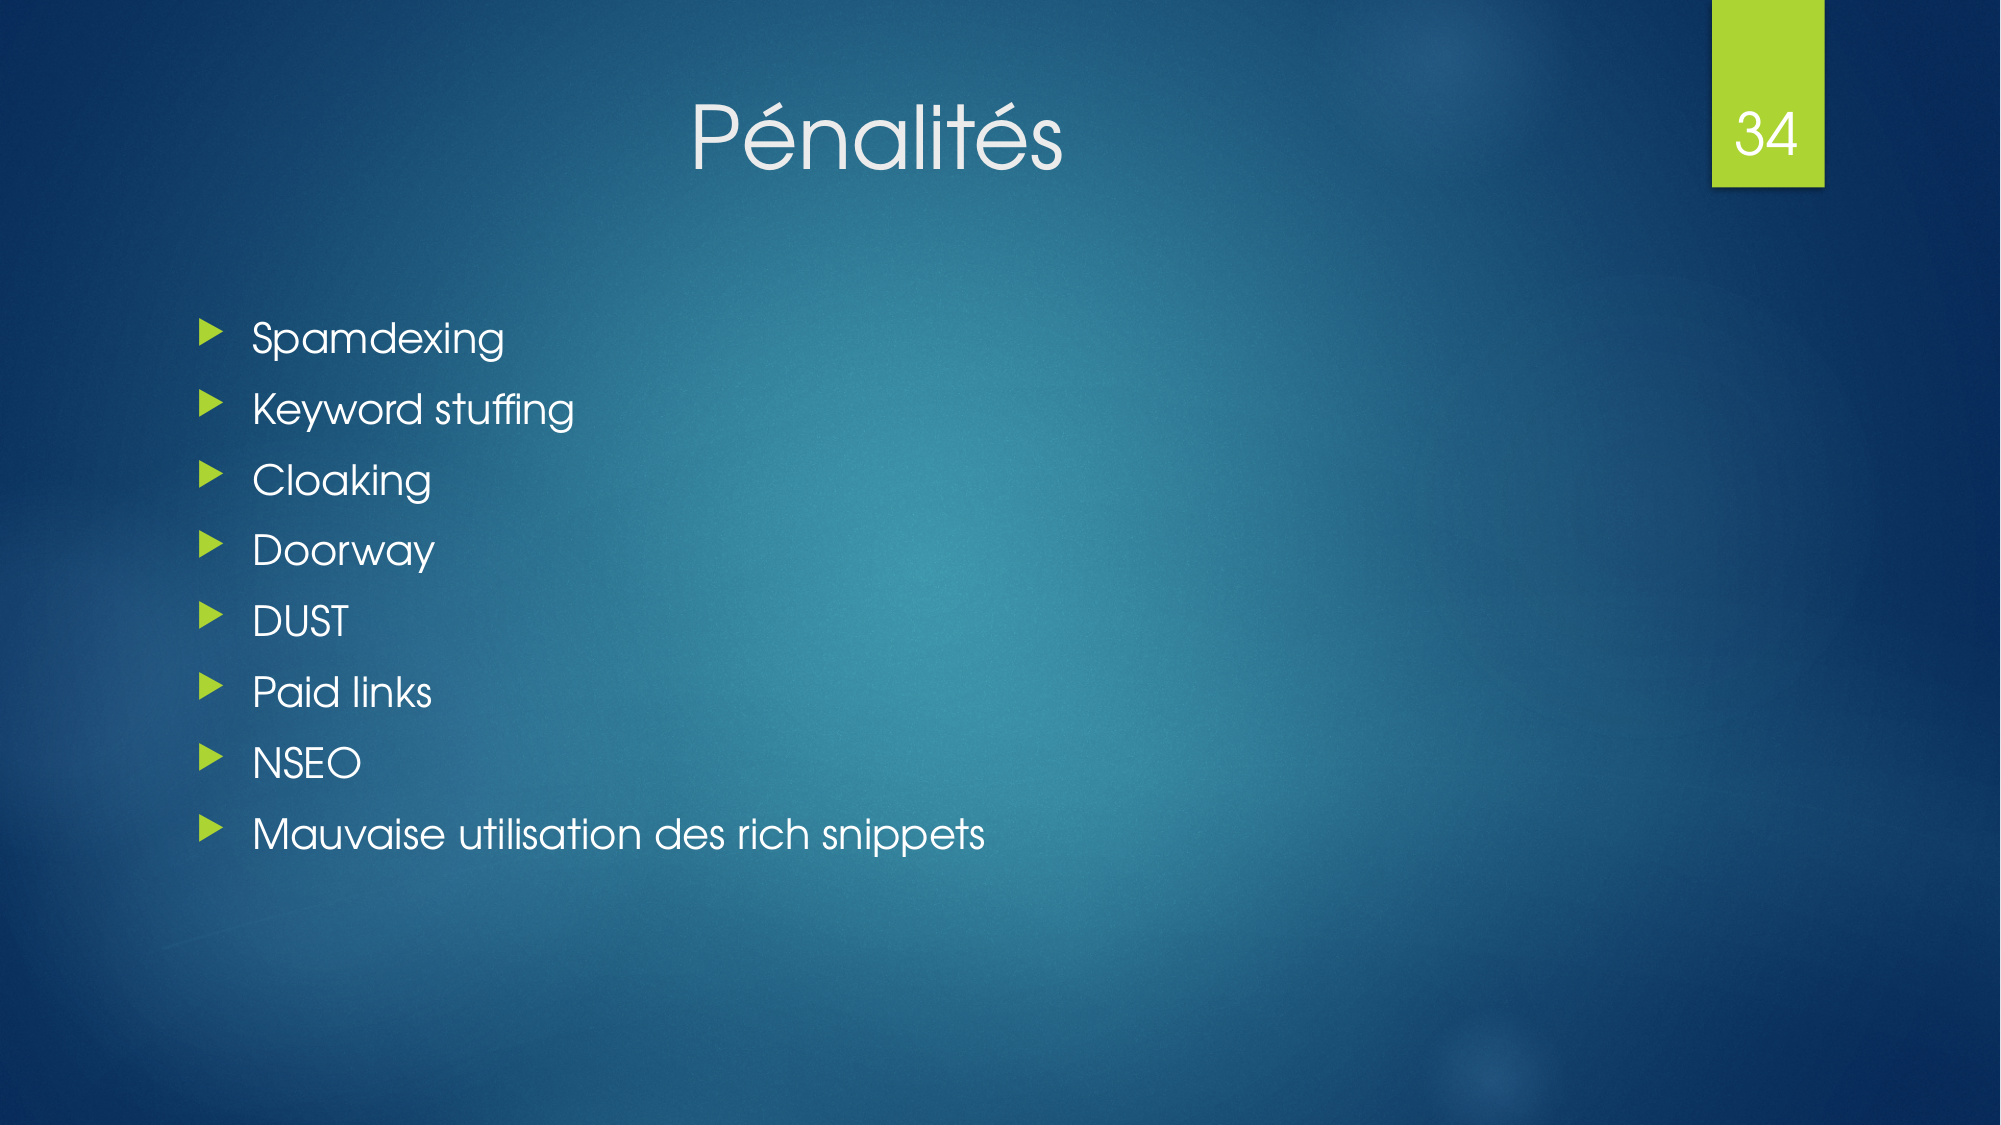

34
# Pénalités
Spamdexing
Keyword stuffing
Cloaking
Doorway
DUST
Paid links
NSEO
Mauvaise utilisation des rich snippets